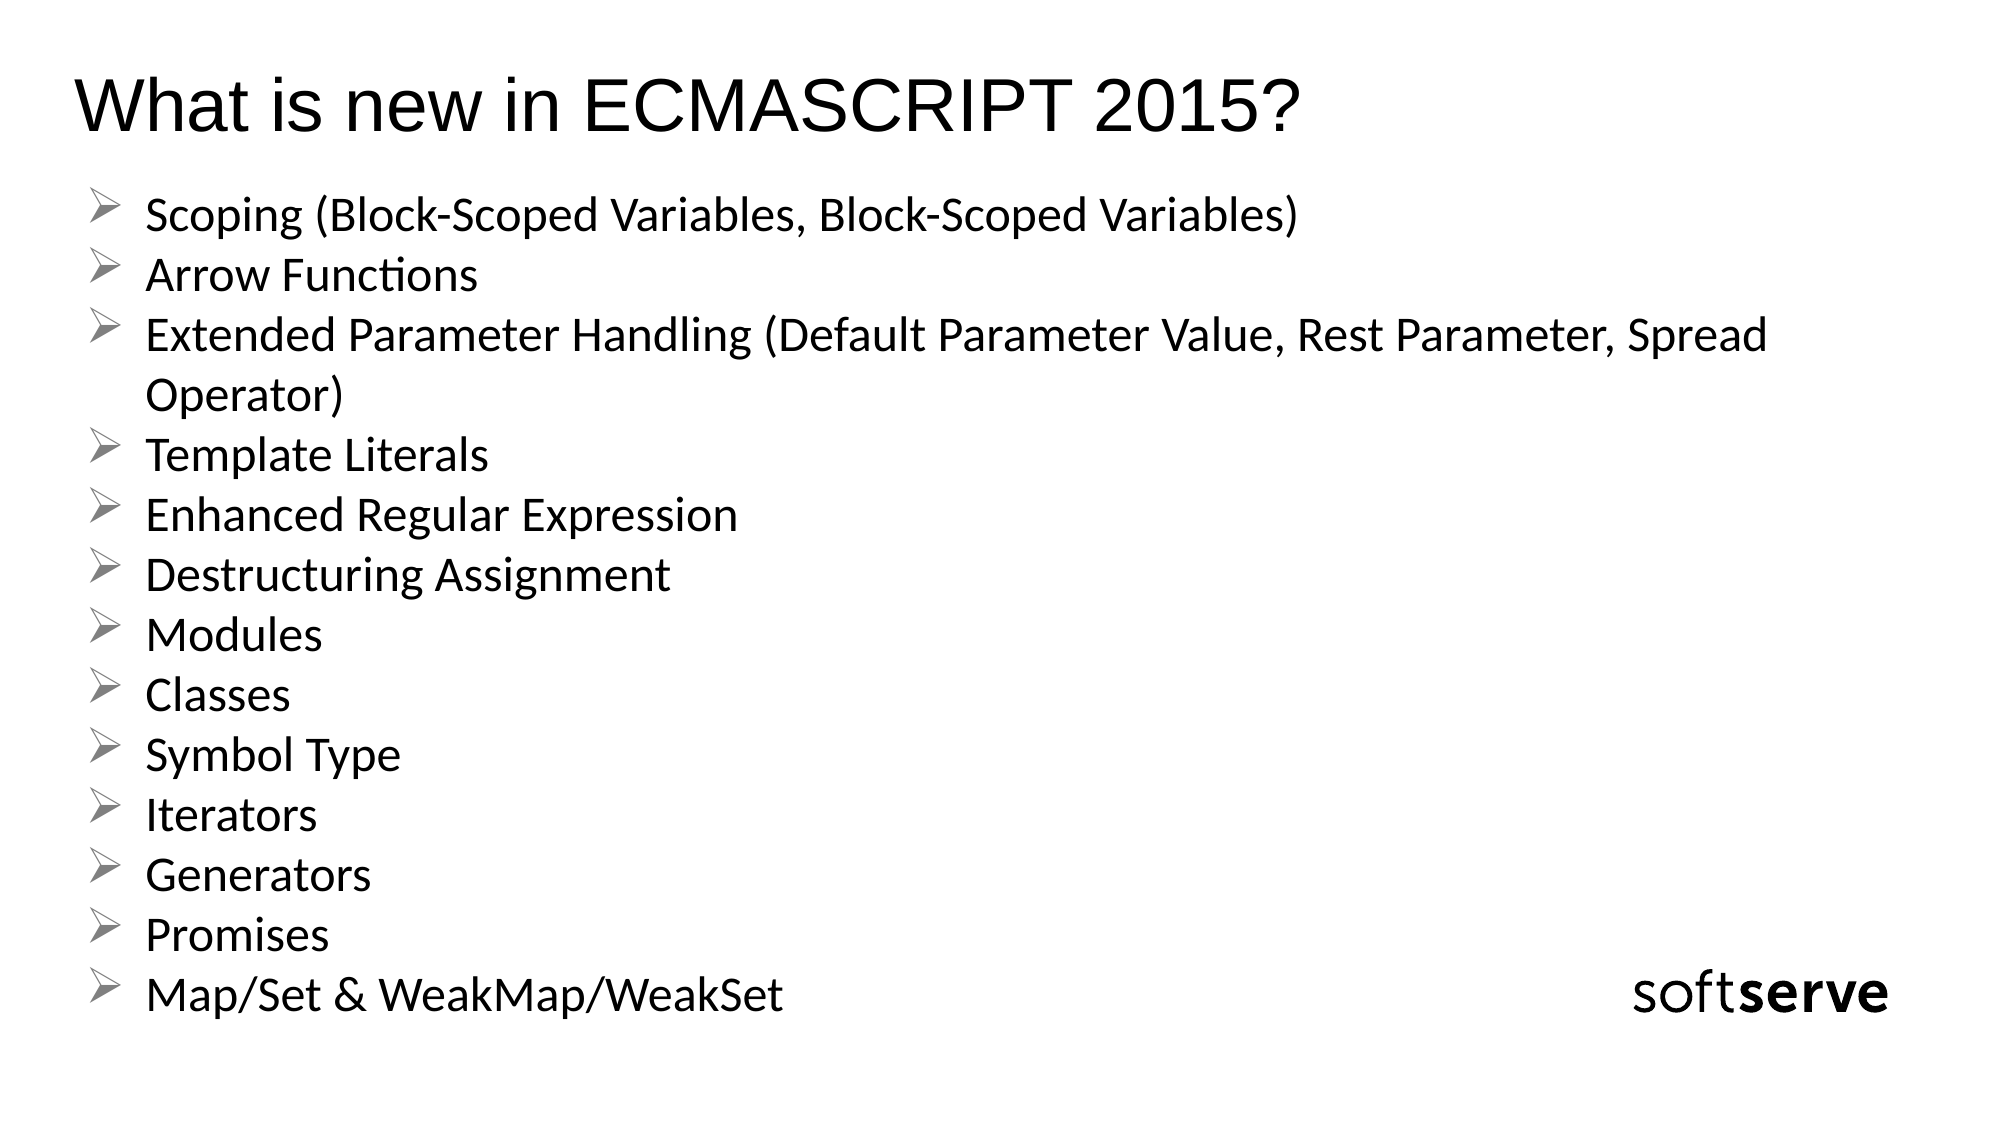

# What is new in ECMASCRIPT 2015?
Scoping (Block-Scoped Variables, Block-Scoped Variables)
Arrow Functions
Extended Parameter Handling (Default Parameter Value, Rest Parameter, Spread Operator)
Template Literals
Enhanced Regular Expression
Destructuring Assignment
Modules
Classes
Symbol Type
Iterators
Generators
Promises
Map/Set & WeakMap/WeakSet